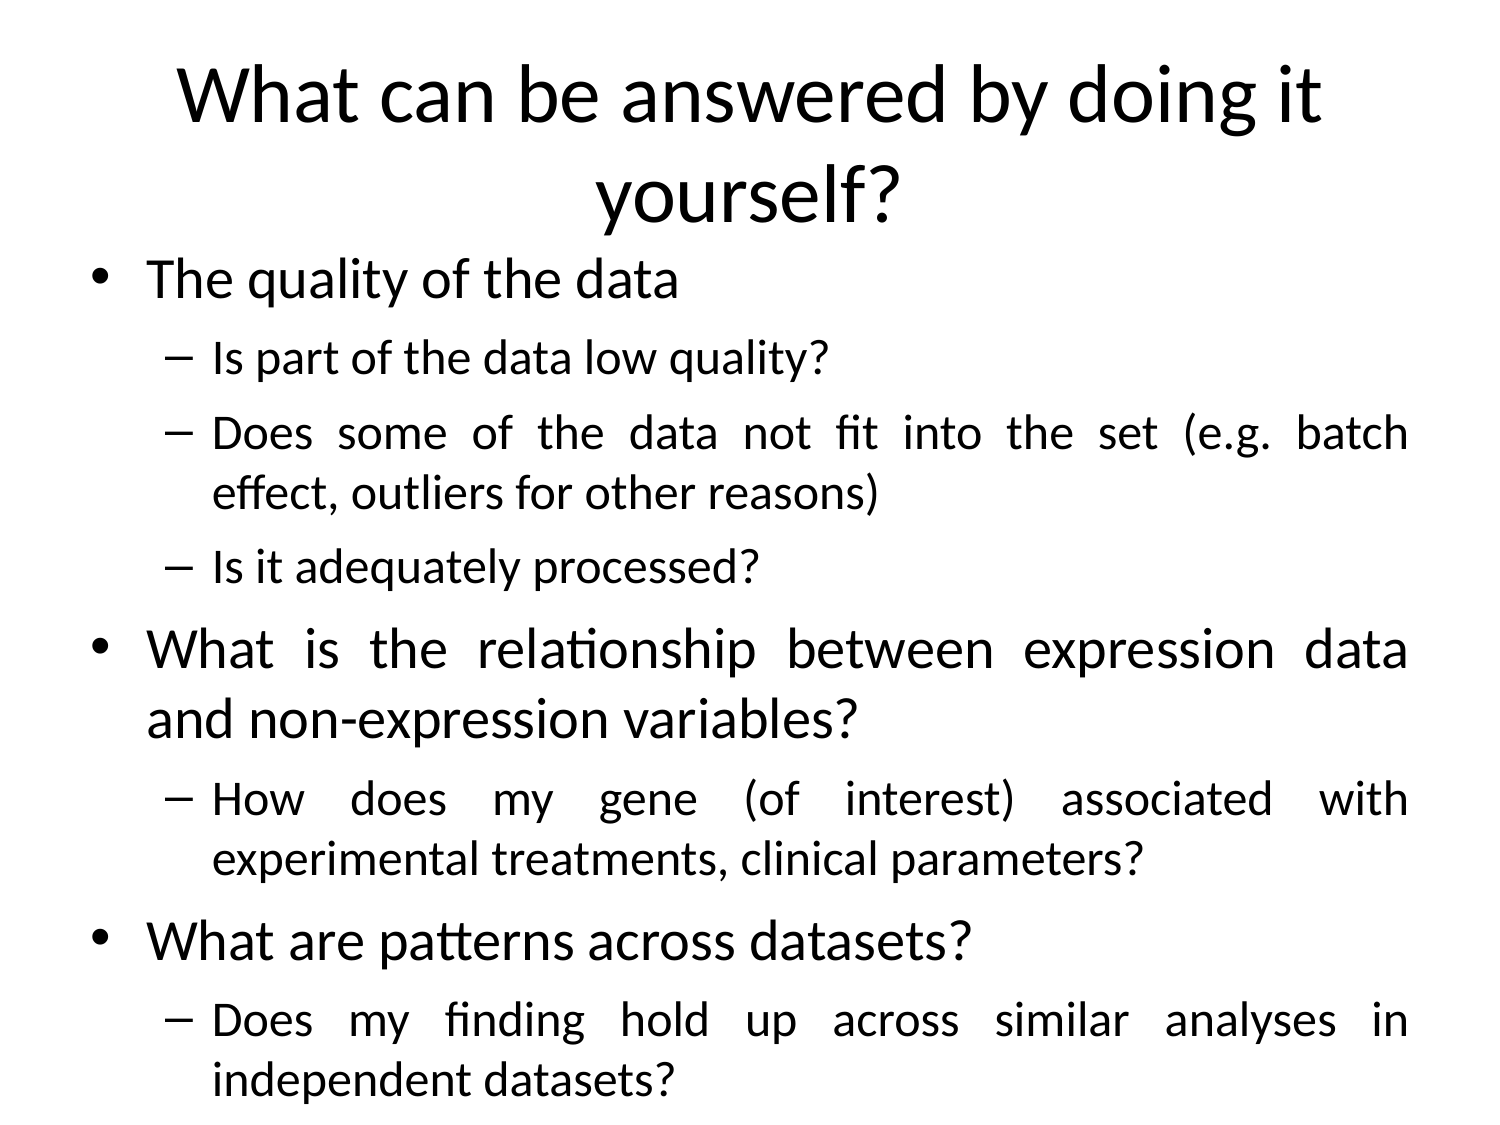

# What can be answered by doing it yourself?
The quality of the data
Is part of the data low quality?
Does some of the data not fit into the set (e.g. batch effect, outliers for other reasons)
Is it adequately processed?
What is the relationship between expression data and non-expression variables?
How does my gene (of interest) associated with experimental treatments, clinical parameters?
What are patterns across datasets?
Does my finding hold up across similar analyses in independent datasets?